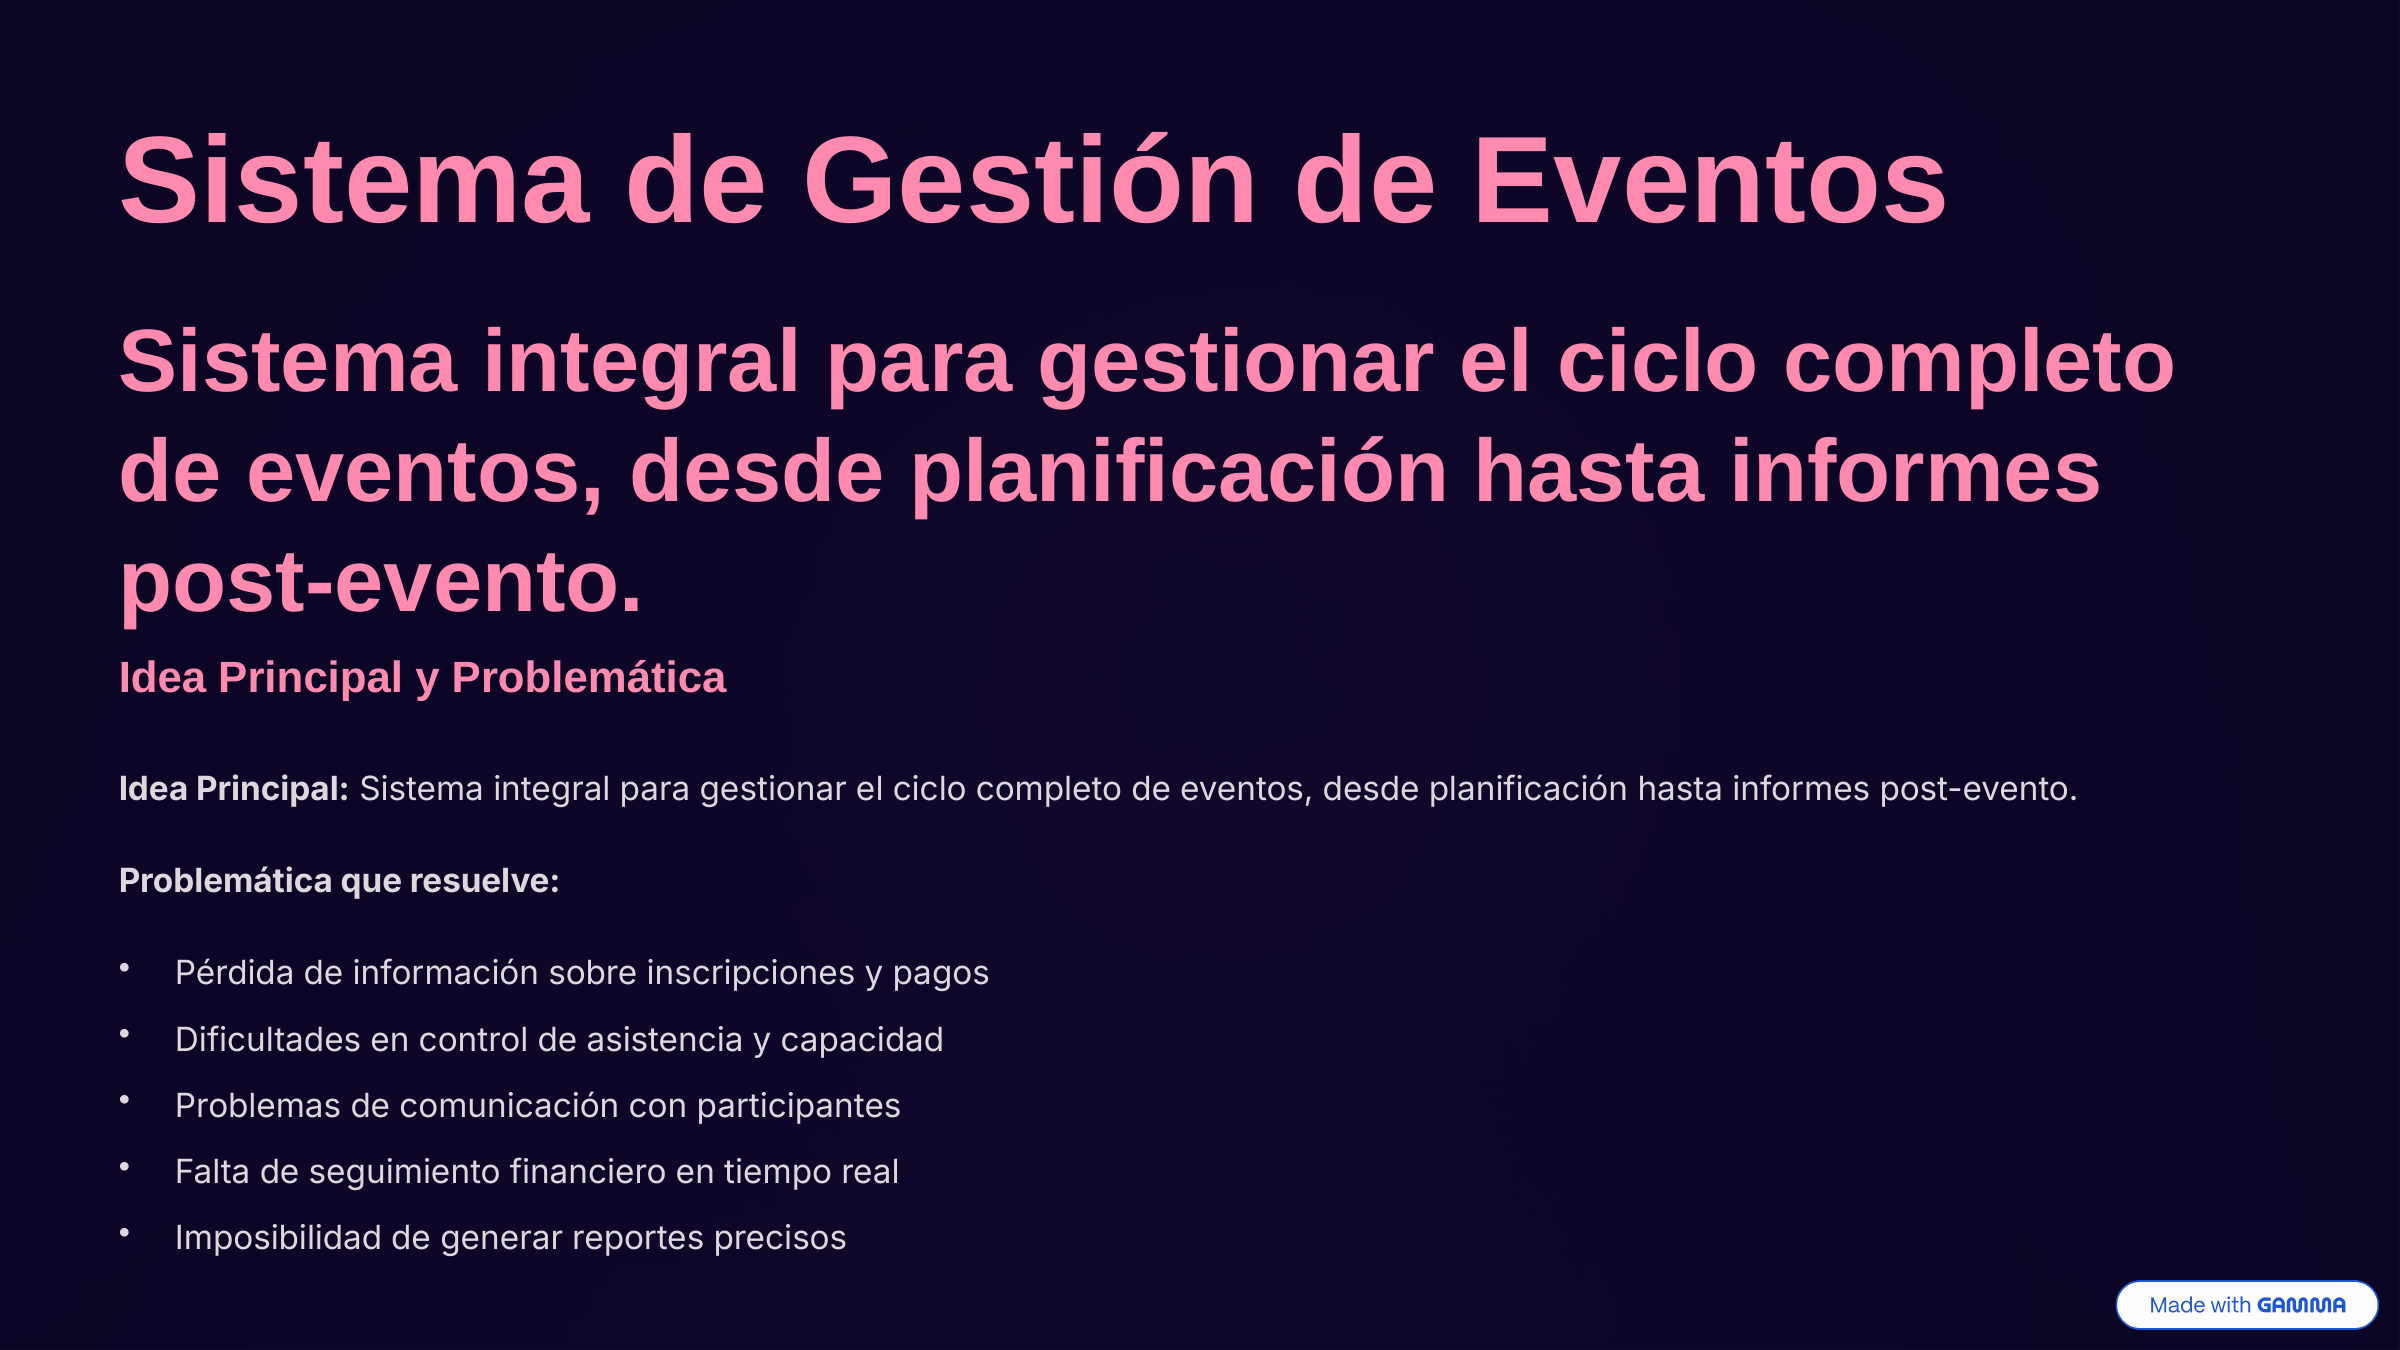

Sistema de Gestión de Eventos
Sistema integral para gestionar el ciclo completo de eventos, desde planificación hasta informes post-evento.
Idea Principal y Problemática
Idea Principal: Sistema integral para gestionar el ciclo completo de eventos, desde planificación hasta informes post-evento.
Problemática que resuelve:
Pérdida de información sobre inscripciones y pagos
Dificultades en control de asistencia y capacidad
Problemas de comunicación con participantes
Falta de seguimiento financiero en tiempo real
Imposibilidad de generar reportes precisos